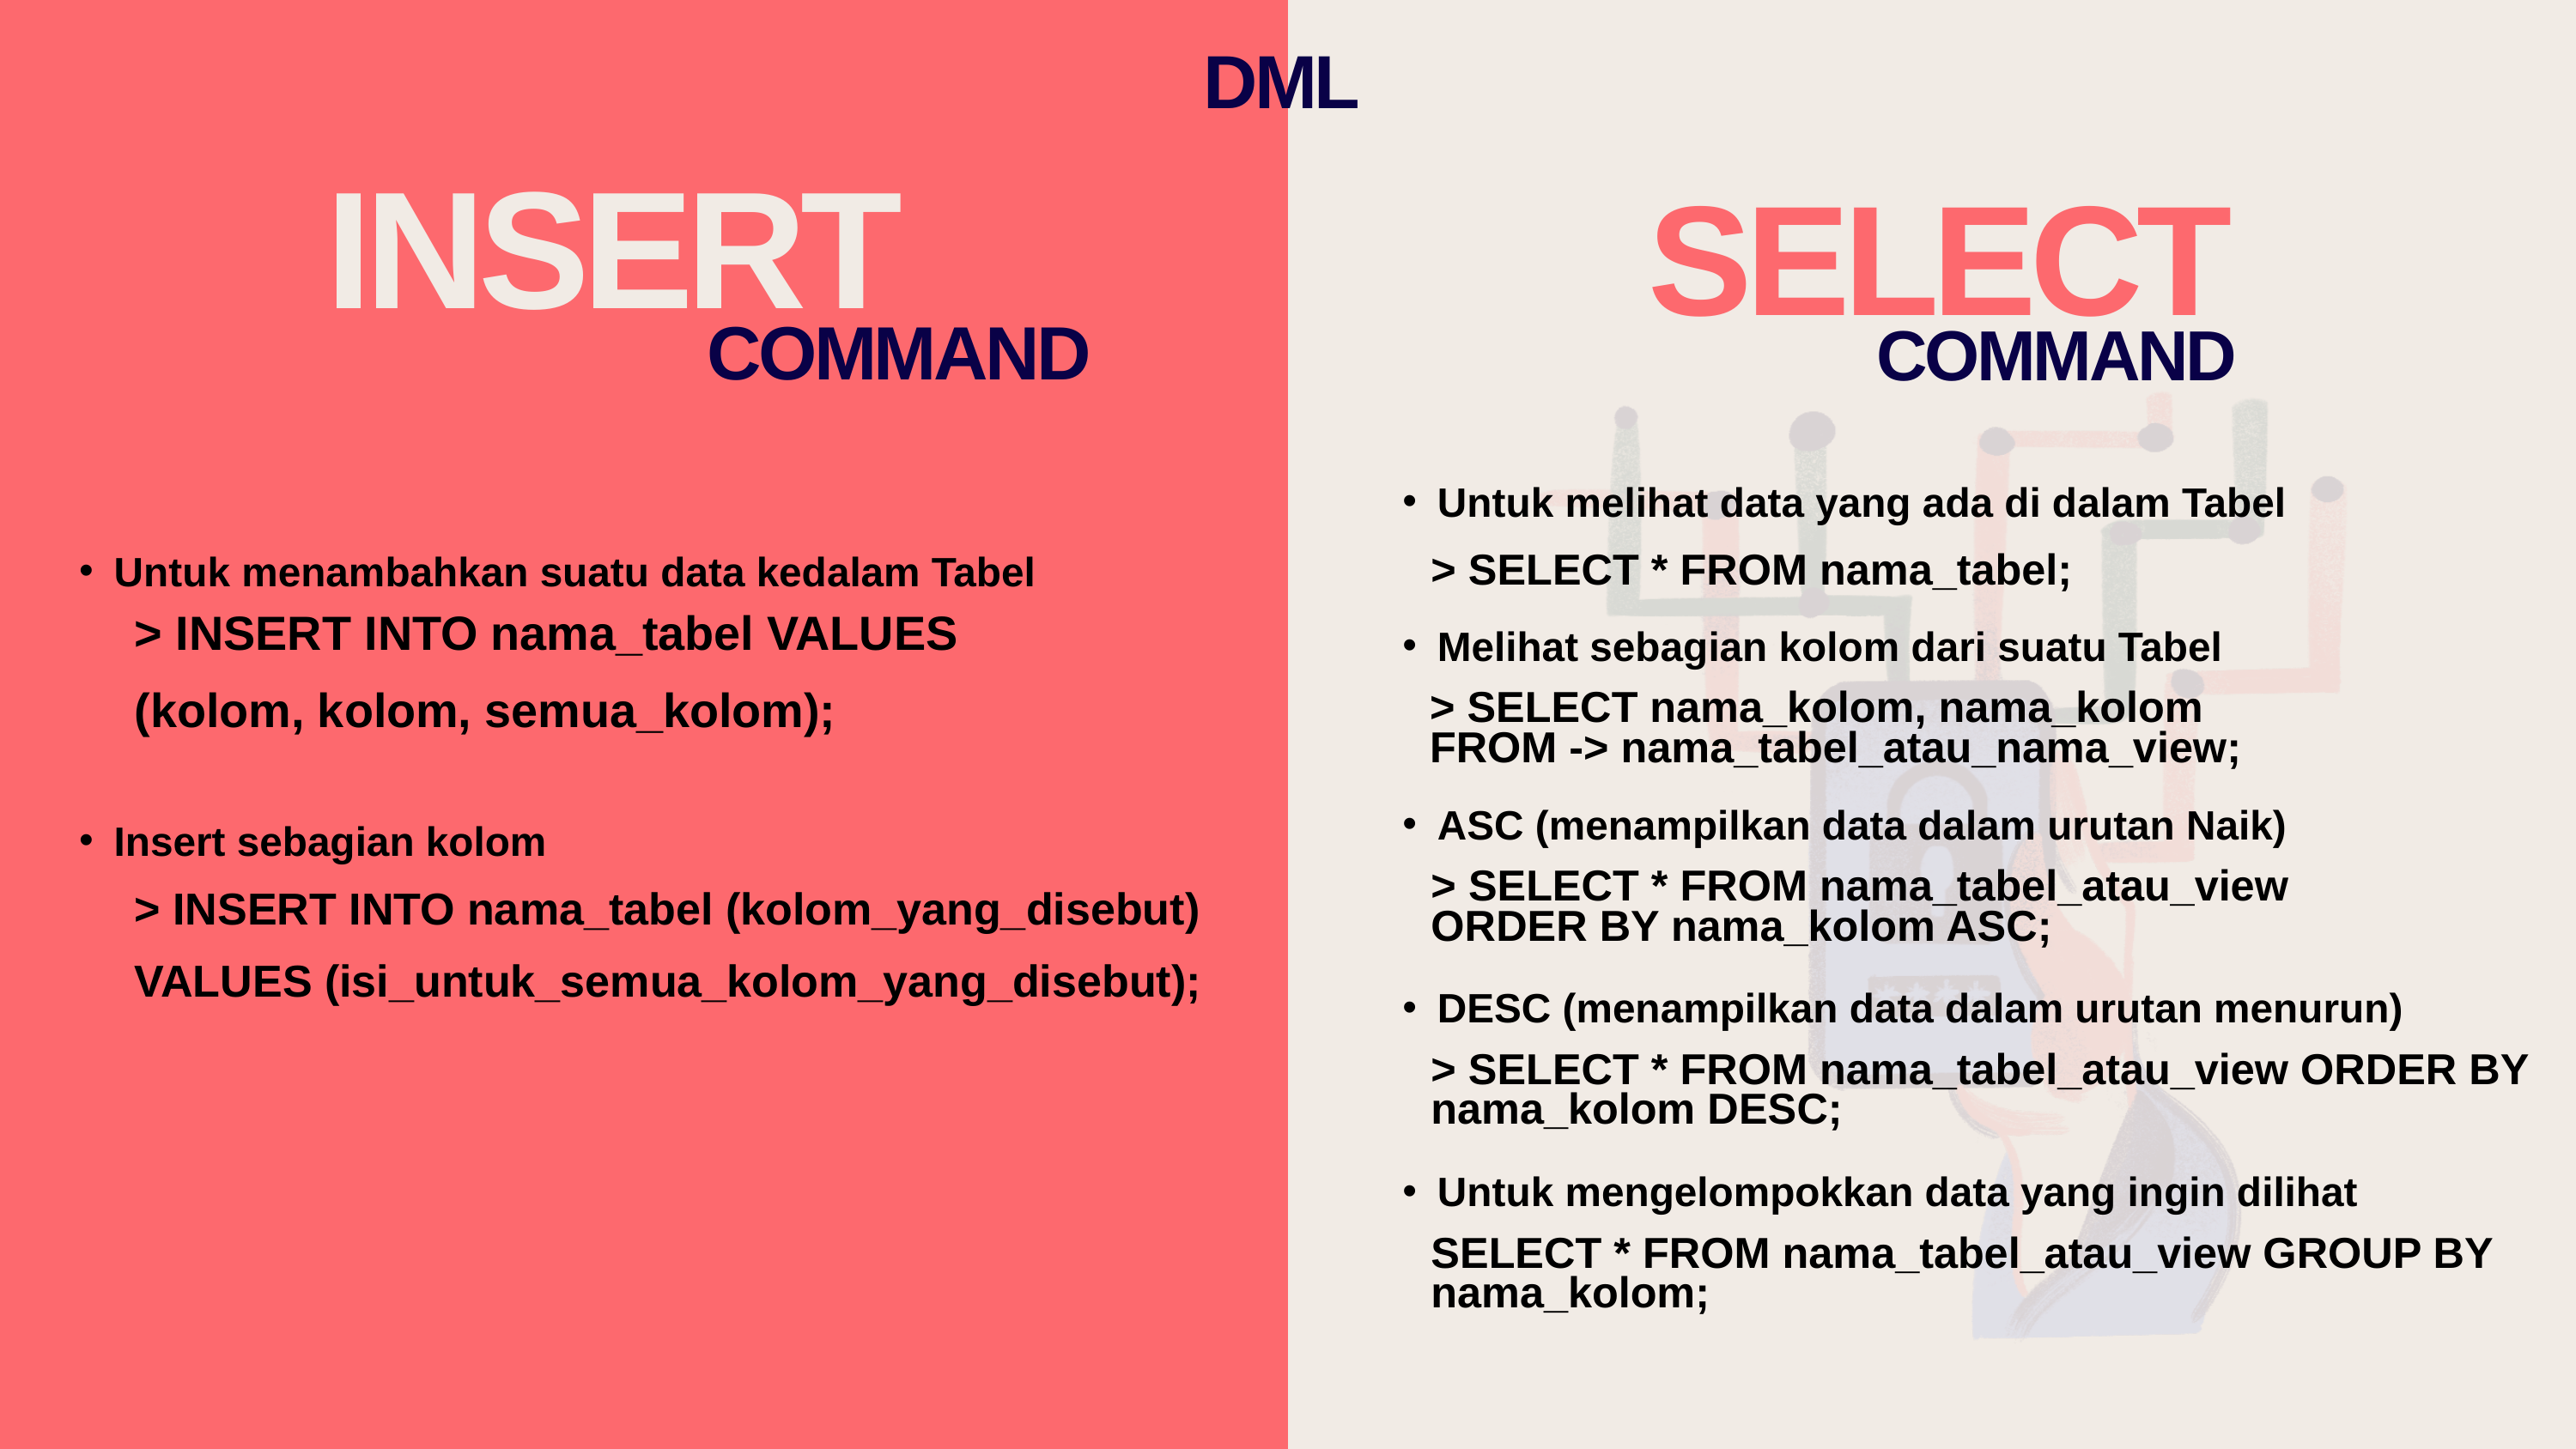

DML
INSERT
SELECT
COMMAND
COMMAND

Untuk melihat data yang ada di dalam Tabel
> SELECT * FROM nama_tabel;
Untuk menambahkan suatu data kedalam Tabel
> INSERT INTO nama_tabel VALUES (kolom, kolom, semua_kolom);
Melihat sebagian kolom dari suatu Tabel
> SELECT nama_kolom, nama_kolom FROM -> nama_tabel_atau_nama_view;

ASC (menampilkan data dalam urutan Naik)
Insert sebagian kolom
> INSERT INTO nama_tabel (kolom_yang_disebut) VALUES (isi_untuk_semua_kolom_yang_disebut);
> SELECT * FROM nama_tabel_atau_view ORDER BY nama_kolom ASC;
DESC (menampilkan data dalam urutan menurun)
> SELECT * FROM nama_tabel_atau_view ORDER BY nama_kolom DESC;
Untuk mengelompokkan data yang ingin dilihat
SELECT * FROM nama_tabel_atau_view GROUP BY nama_kolom;